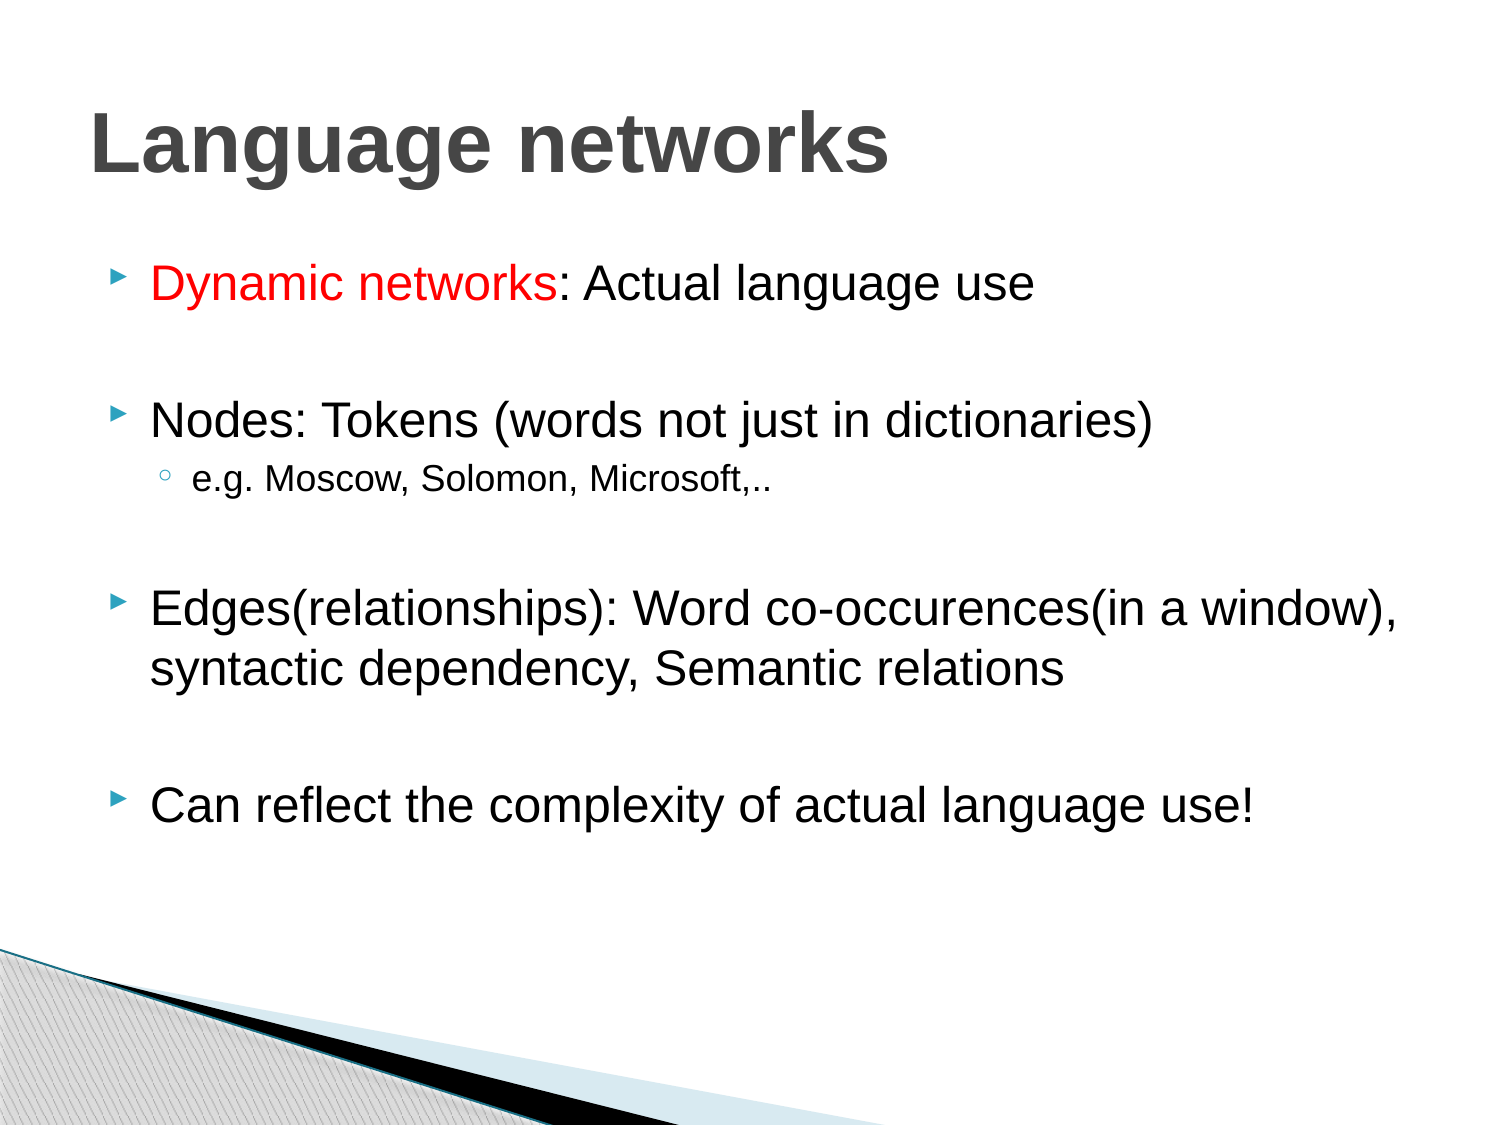

# Language networks
Dynamic networks: Actual language use

Nodes: Tokens (words not just in dictionaries)
e.g. Moscow, Solomon, Microsoft,..

Edges(relationships): Word co-occurences(in a window), syntactic dependency, Semantic relations

Can reflect the complexity of actual language use!